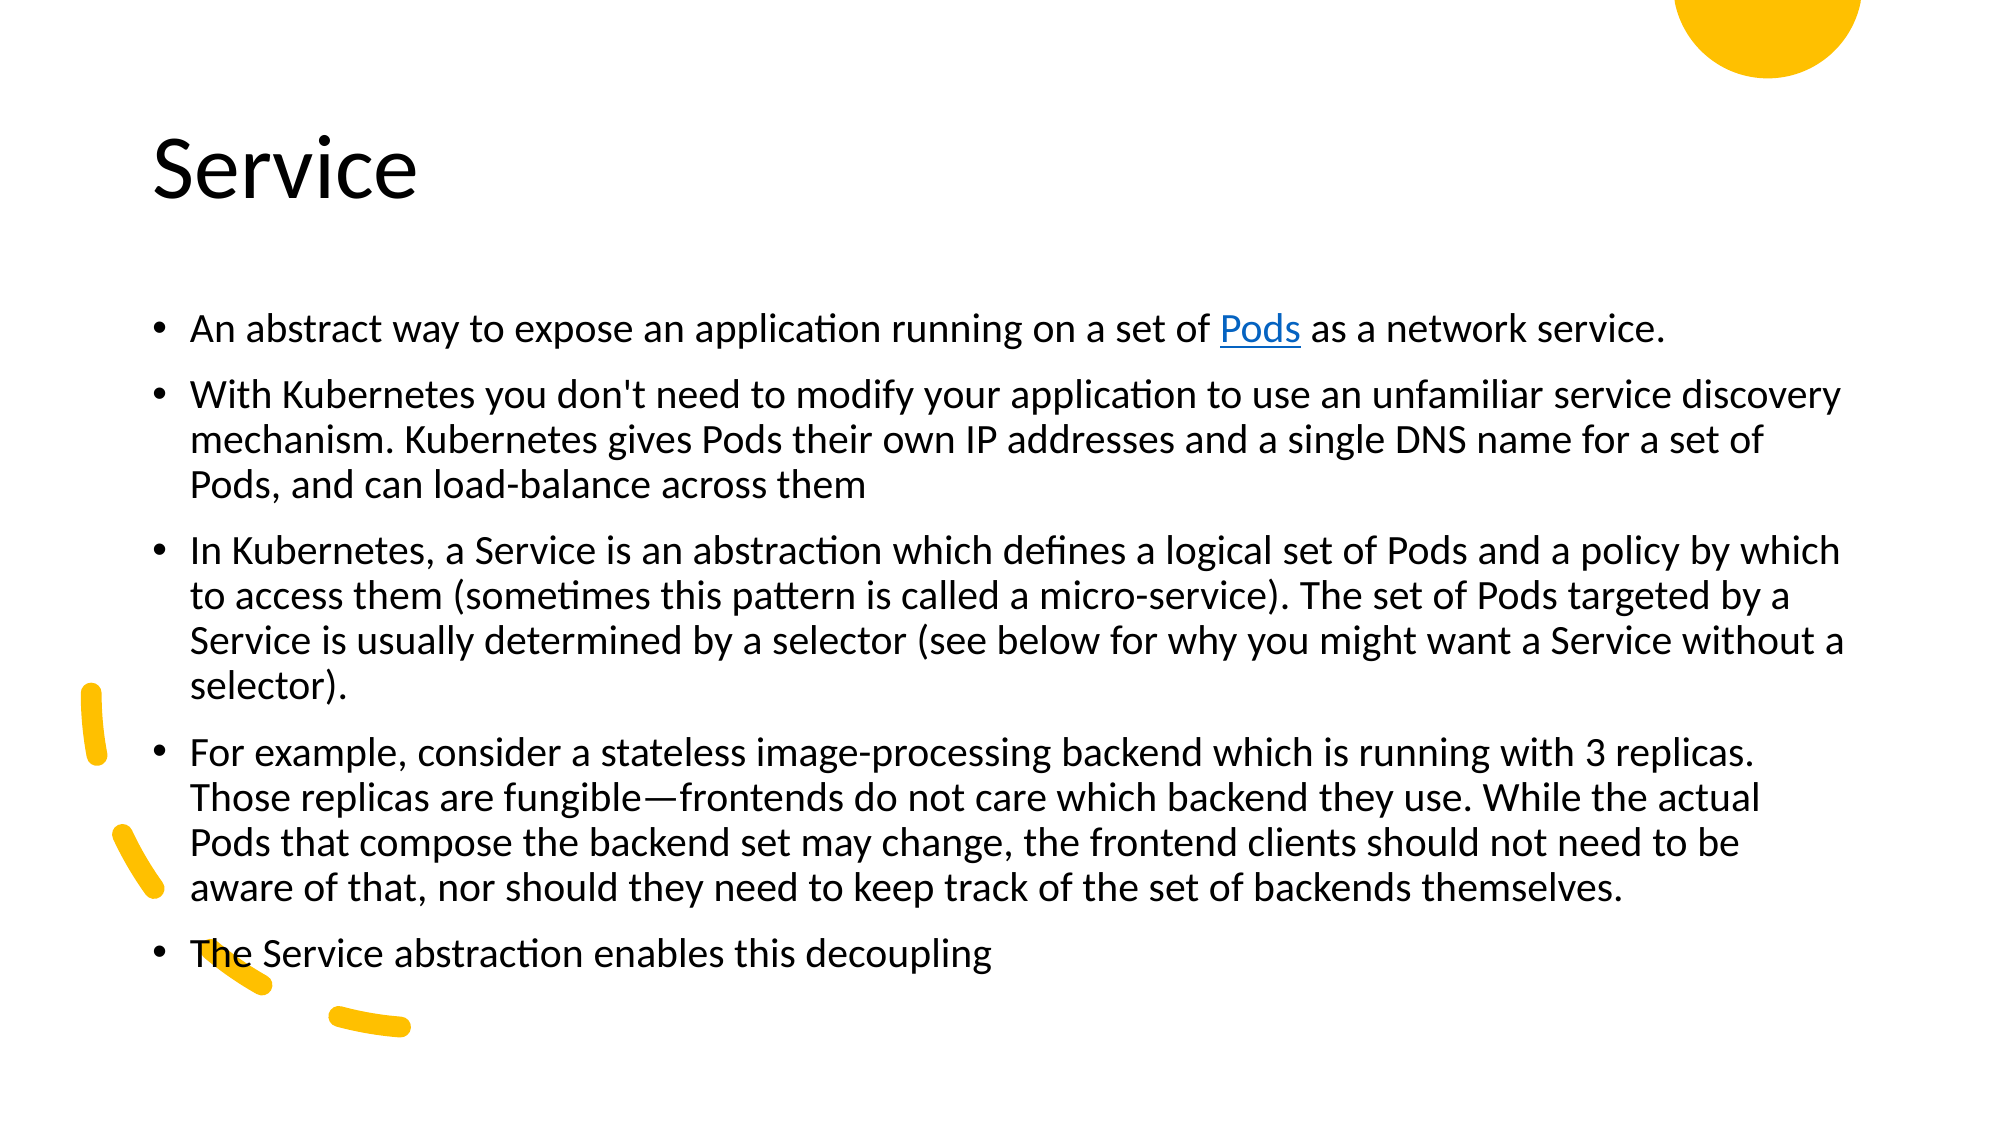

# Service
An abstract way to expose an application running on a set of Pods as a network service.
With Kubernetes you don't need to modify your application to use an unfamiliar service discovery mechanism. Kubernetes gives Pods their own IP addresses and a single DNS name for a set of Pods, and can load-balance across them
In Kubernetes, a Service is an abstraction which defines a logical set of Pods and a policy by which to access them (sometimes this pattern is called a micro-service). The set of Pods targeted by a Service is usually determined by a selector (see below for why you might want a Service without a selector).
For example, consider a stateless image-processing backend which is running with 3 replicas. Those replicas are fungible—frontends do not care which backend they use. While the actual Pods that compose the backend set may change, the frontend clients should not need to be aware of that, nor should they need to keep track of the set of backends themselves.
The Service abstraction enables this decoupling